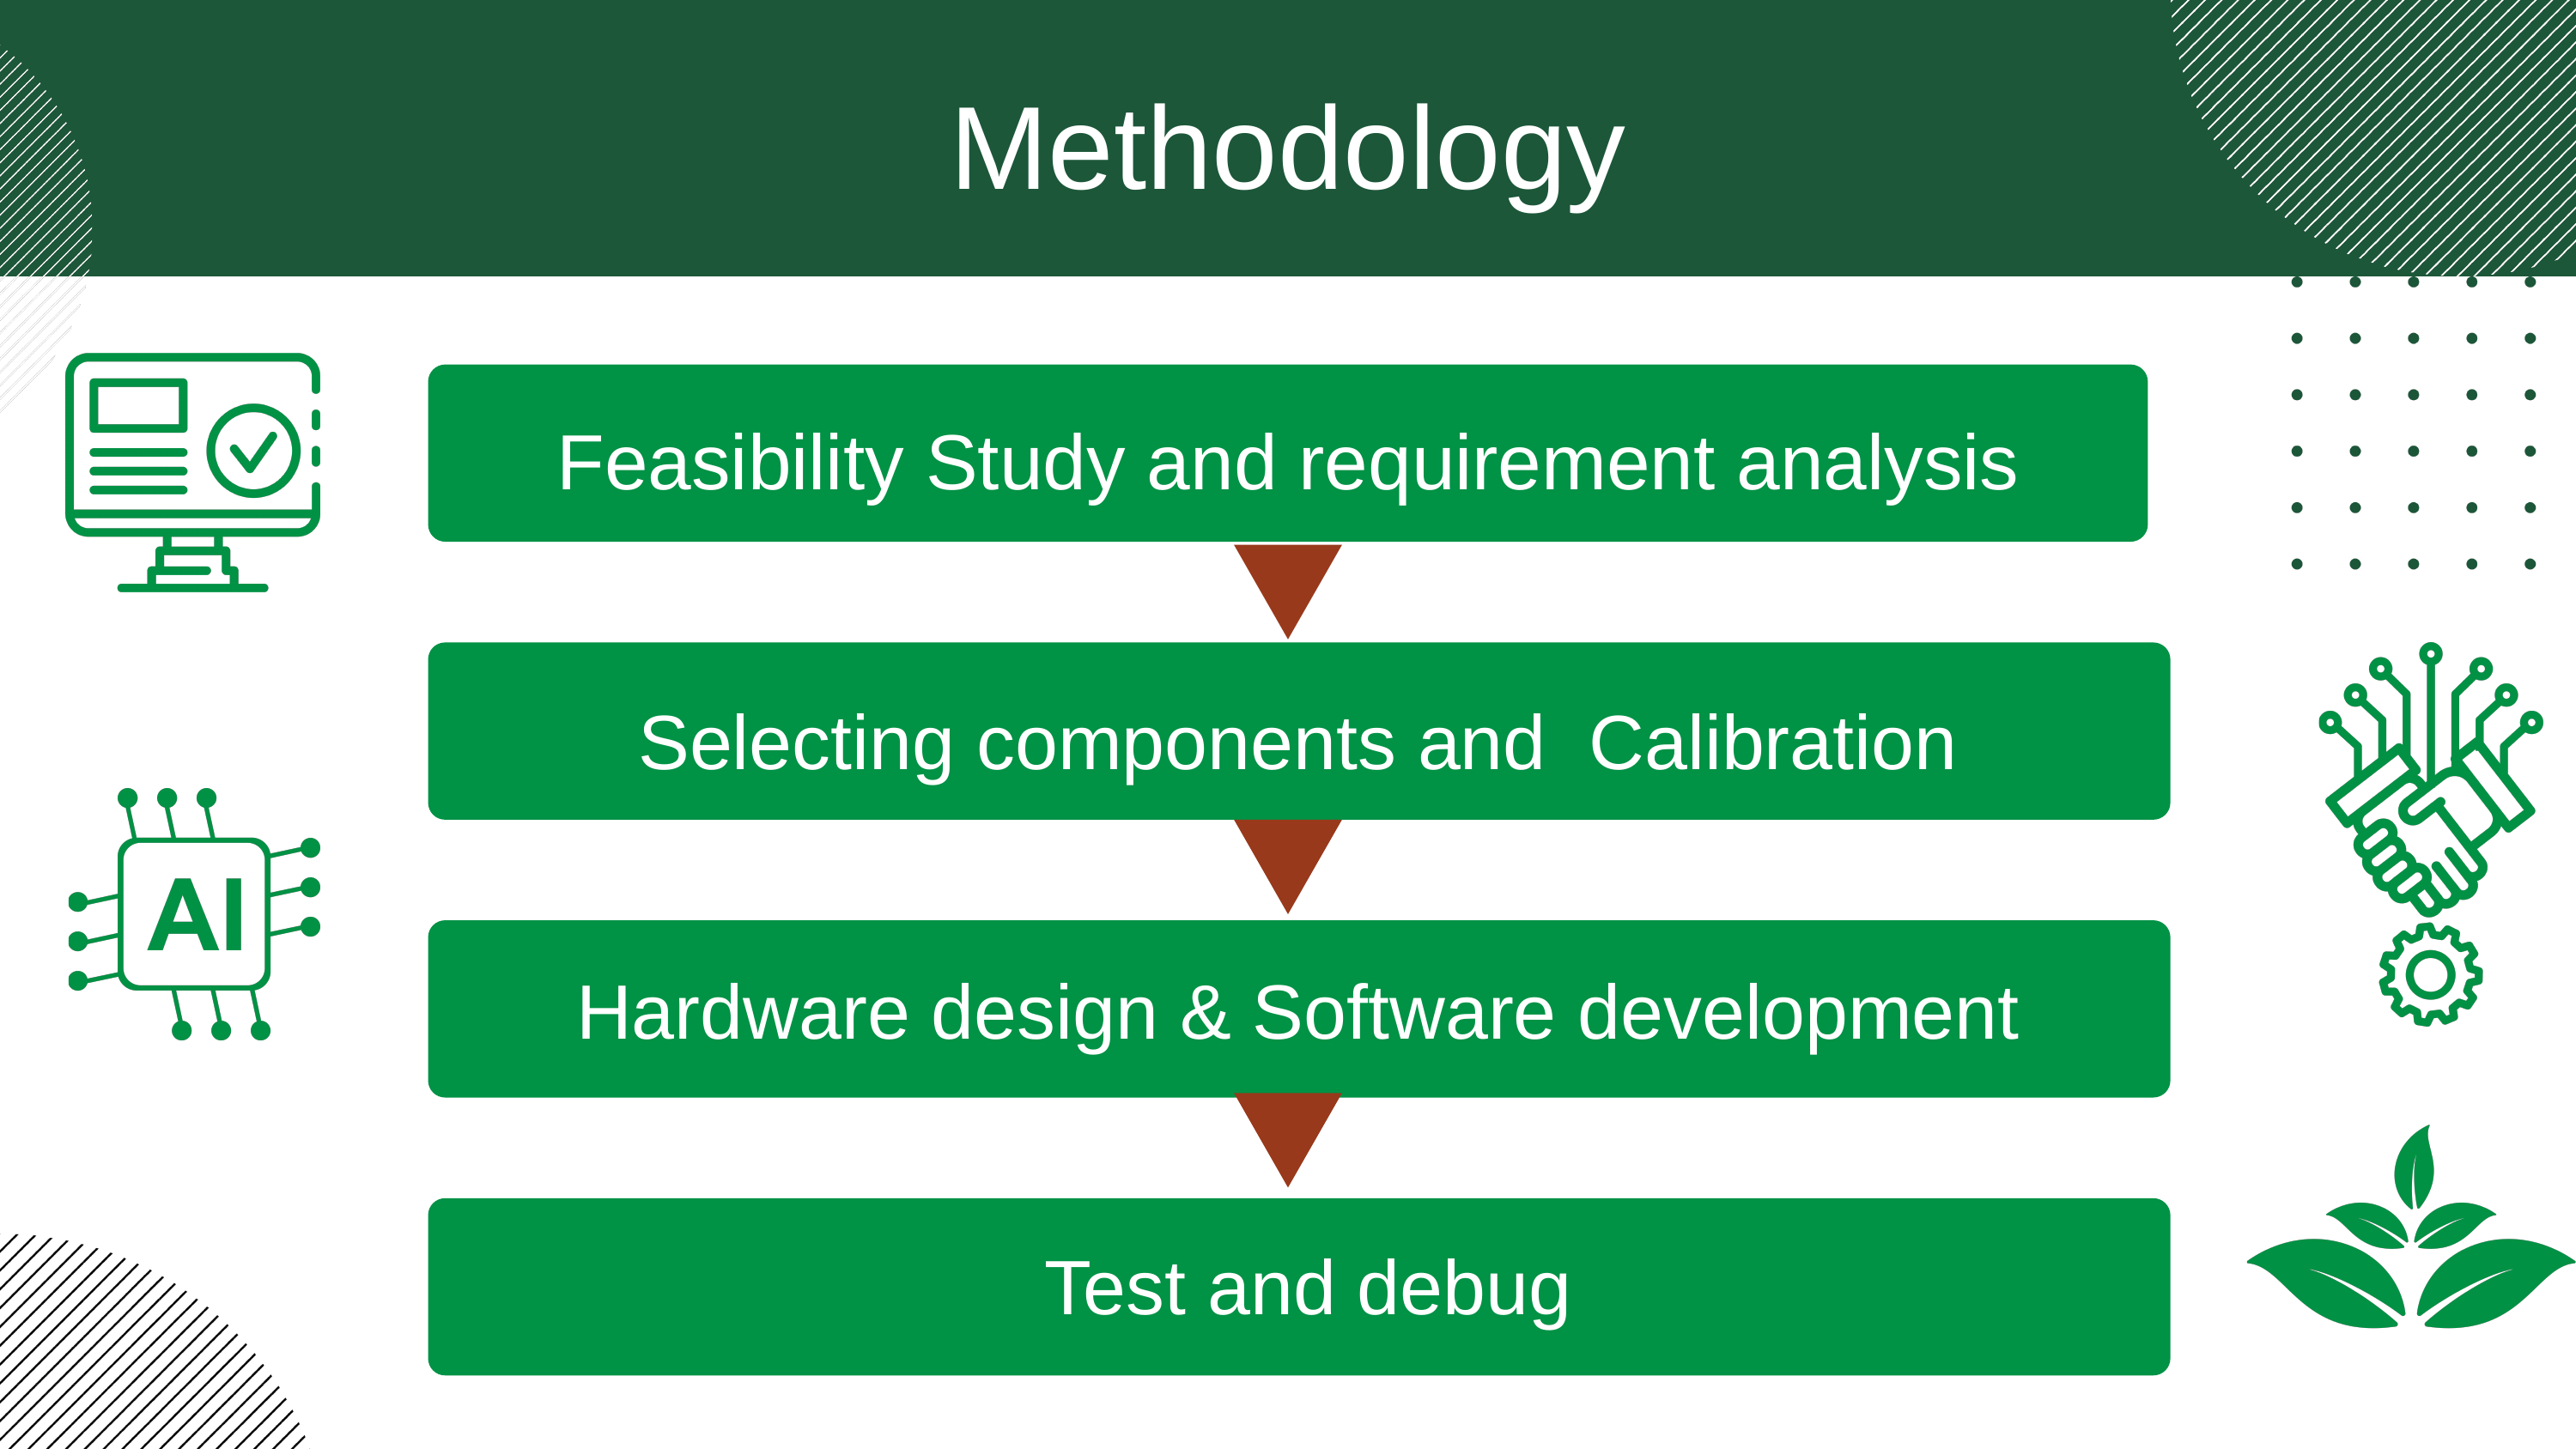

Methodology

Feasibility Study and requirement analysis

Selecting components and  Calibration

Hardware design & Software development

Test and debug